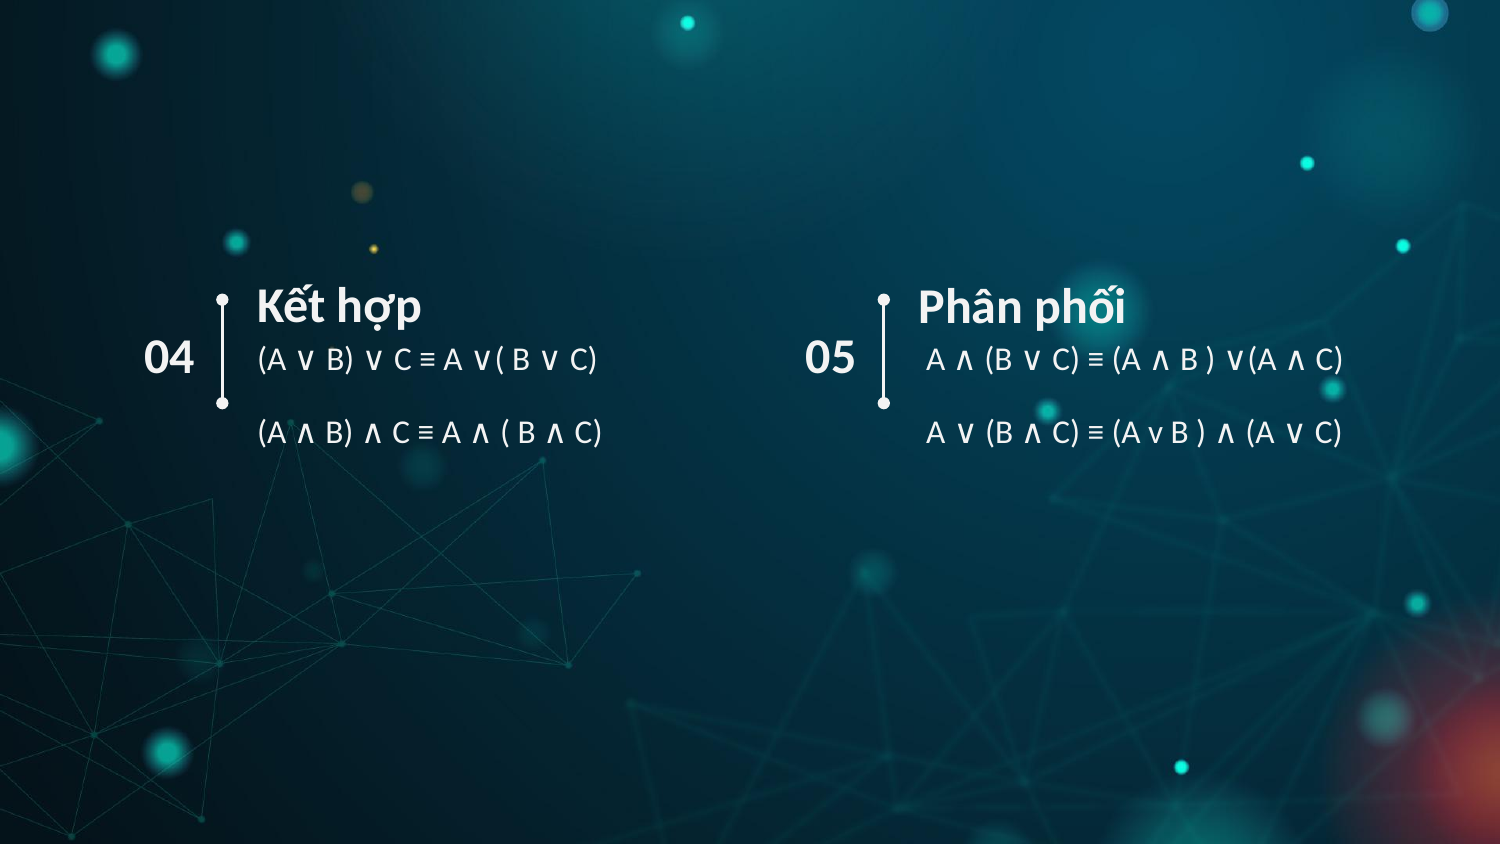

Kết hợp
Phân phối
04
05
(A ∨ B) ∨ C ≡ A ∨( B ∨ C)
(A ∧ B) ∧ C ≡ A ∧ ( B ∧ C)
 A ∧ (B ∨ C) ≡ (A ∧ B ) ∨(A ∧ C)
 A ∨ (B ∧ C) ≡ (A v B ) ∧ (A ∨ C)